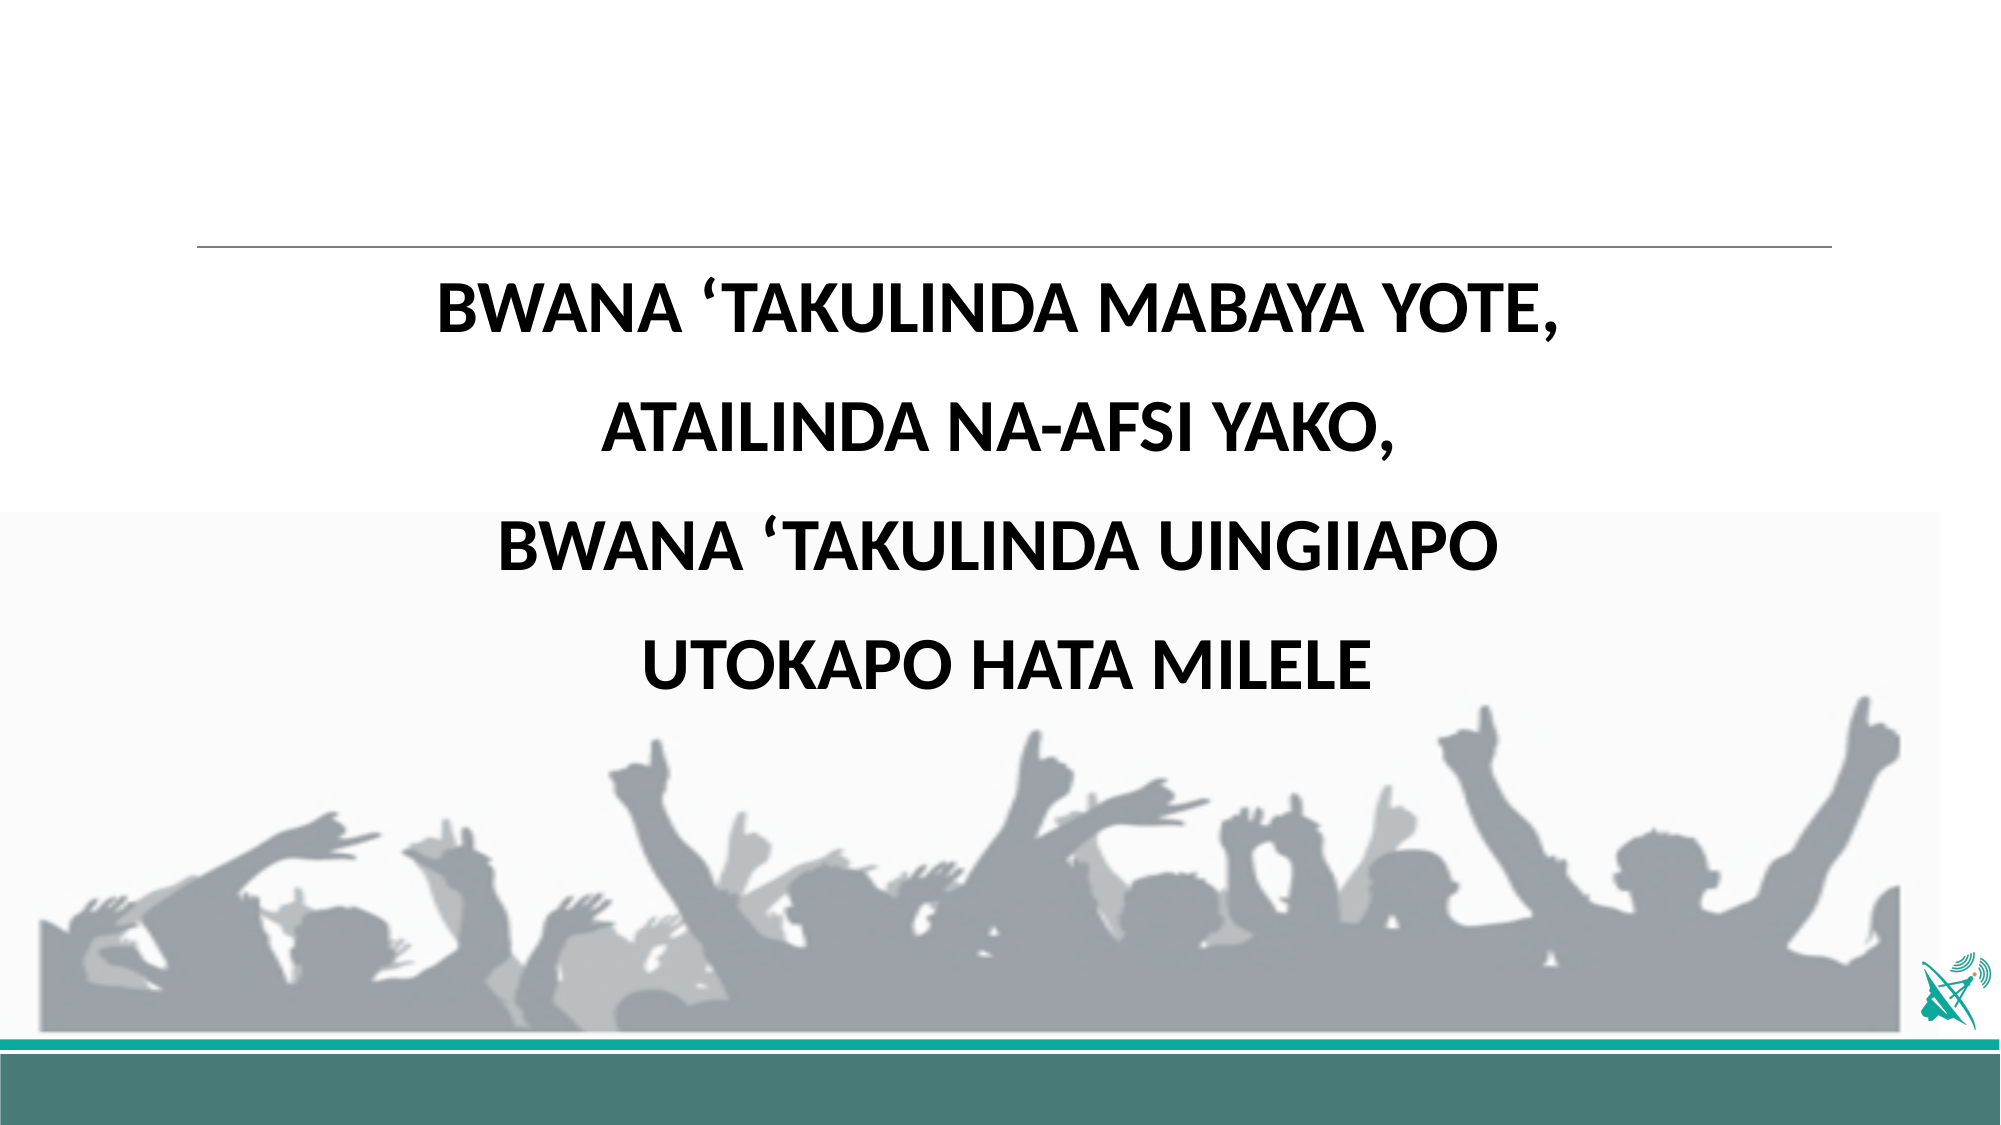

BWANA ‘TAKULINDA MABAYA YOTE,
ATAILINDA NA-AFSI YAKO,
BWANA ‘TAKULINDA UINGIIAPO
UTOKAPO HATA MILELE